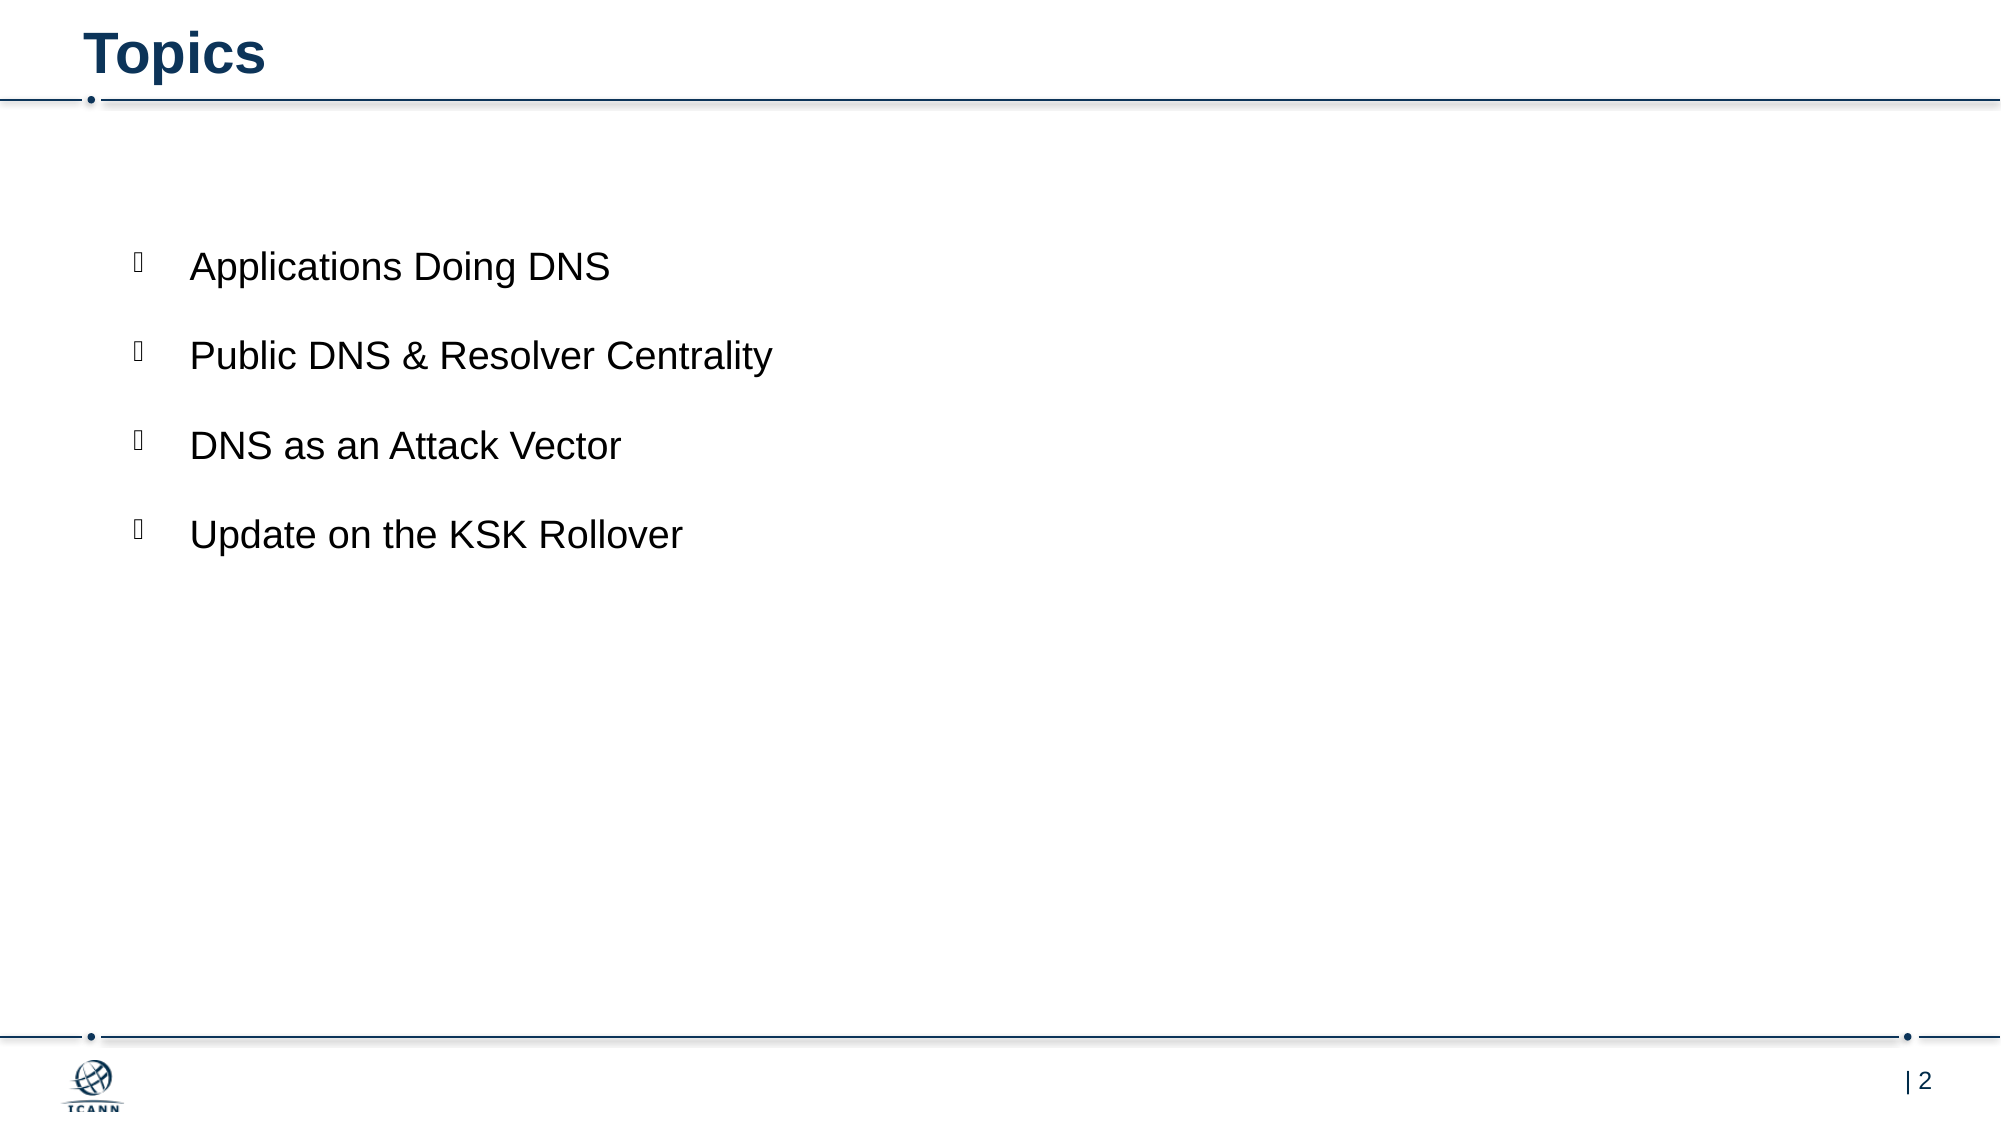

# Topics
Applications Doing DNS
Public DNS & Resolver Centrality
DNS as an Attack Vector
Update on the KSK Rollover